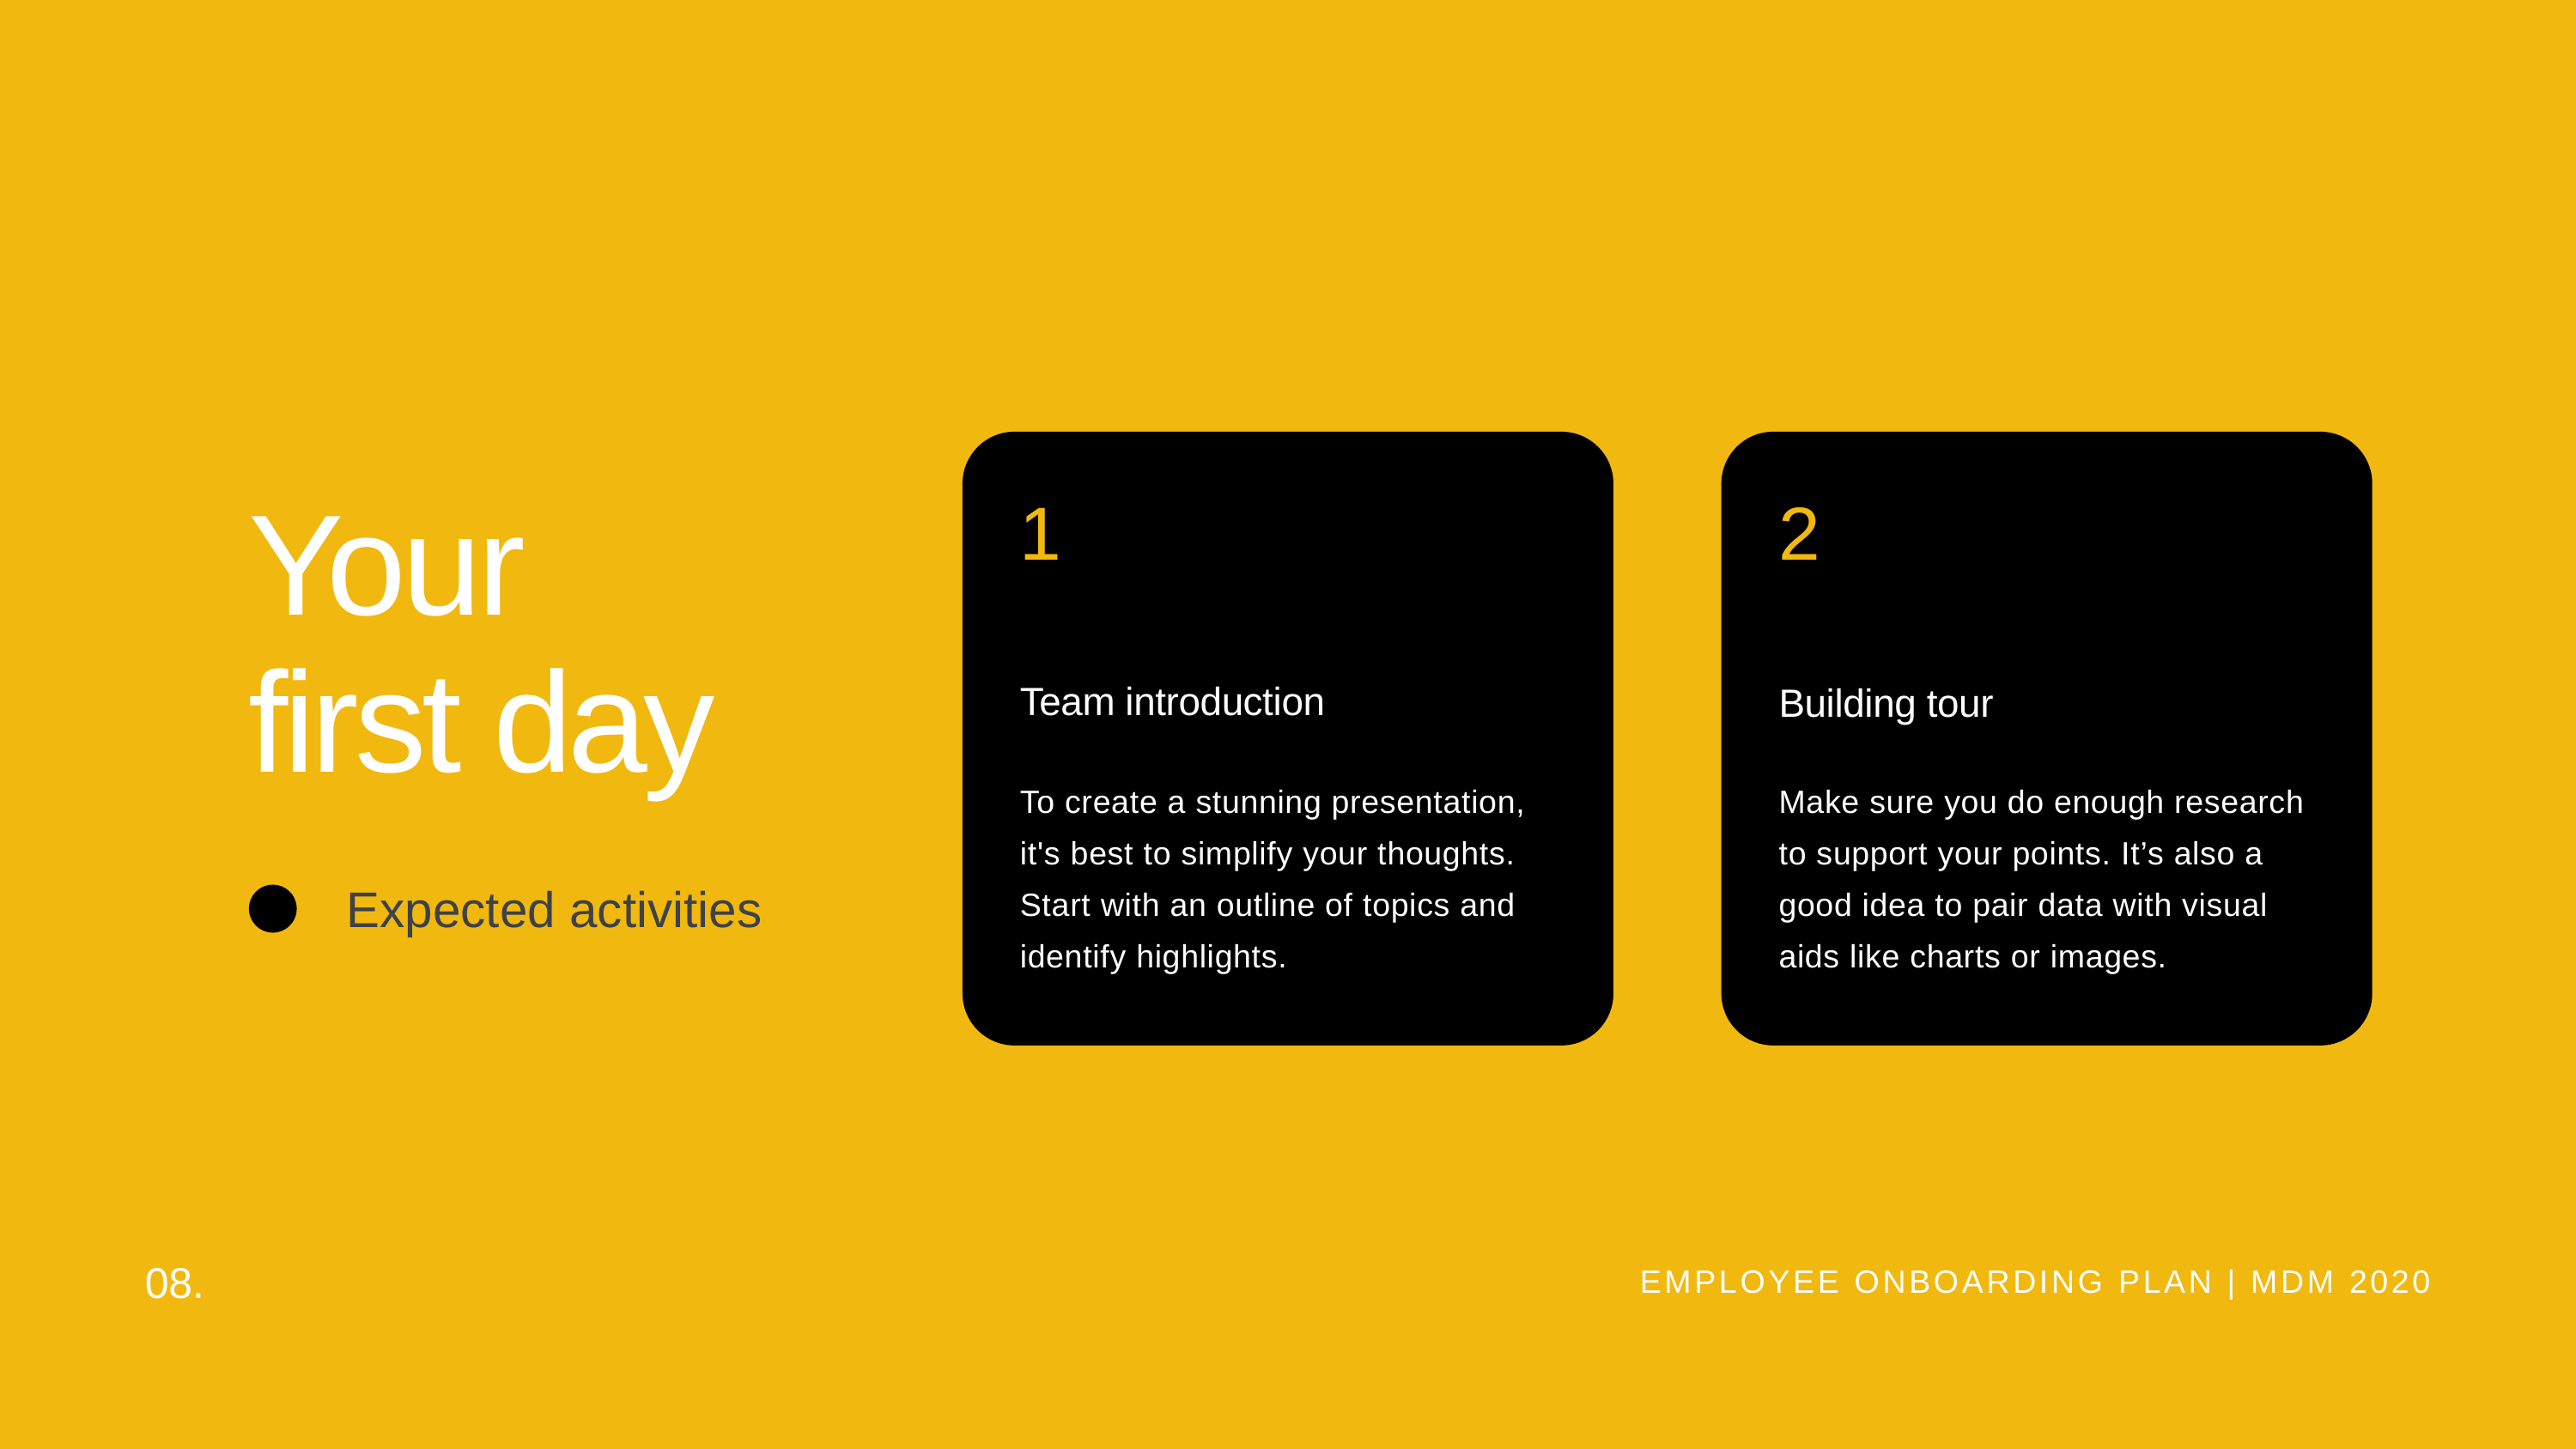

1
Team introduction
To create a stunning presentation, it's best to simplify your thoughts. Start with an outline of topics and identify highlights.

2
Building tour
Make sure you do enough research to support your points. It’s also a good idea to pair data with visual aids like charts or images.
Your
first day
Expected activities

08.
EMPLOYEE ONBOARDING PLAN | MDM 2020